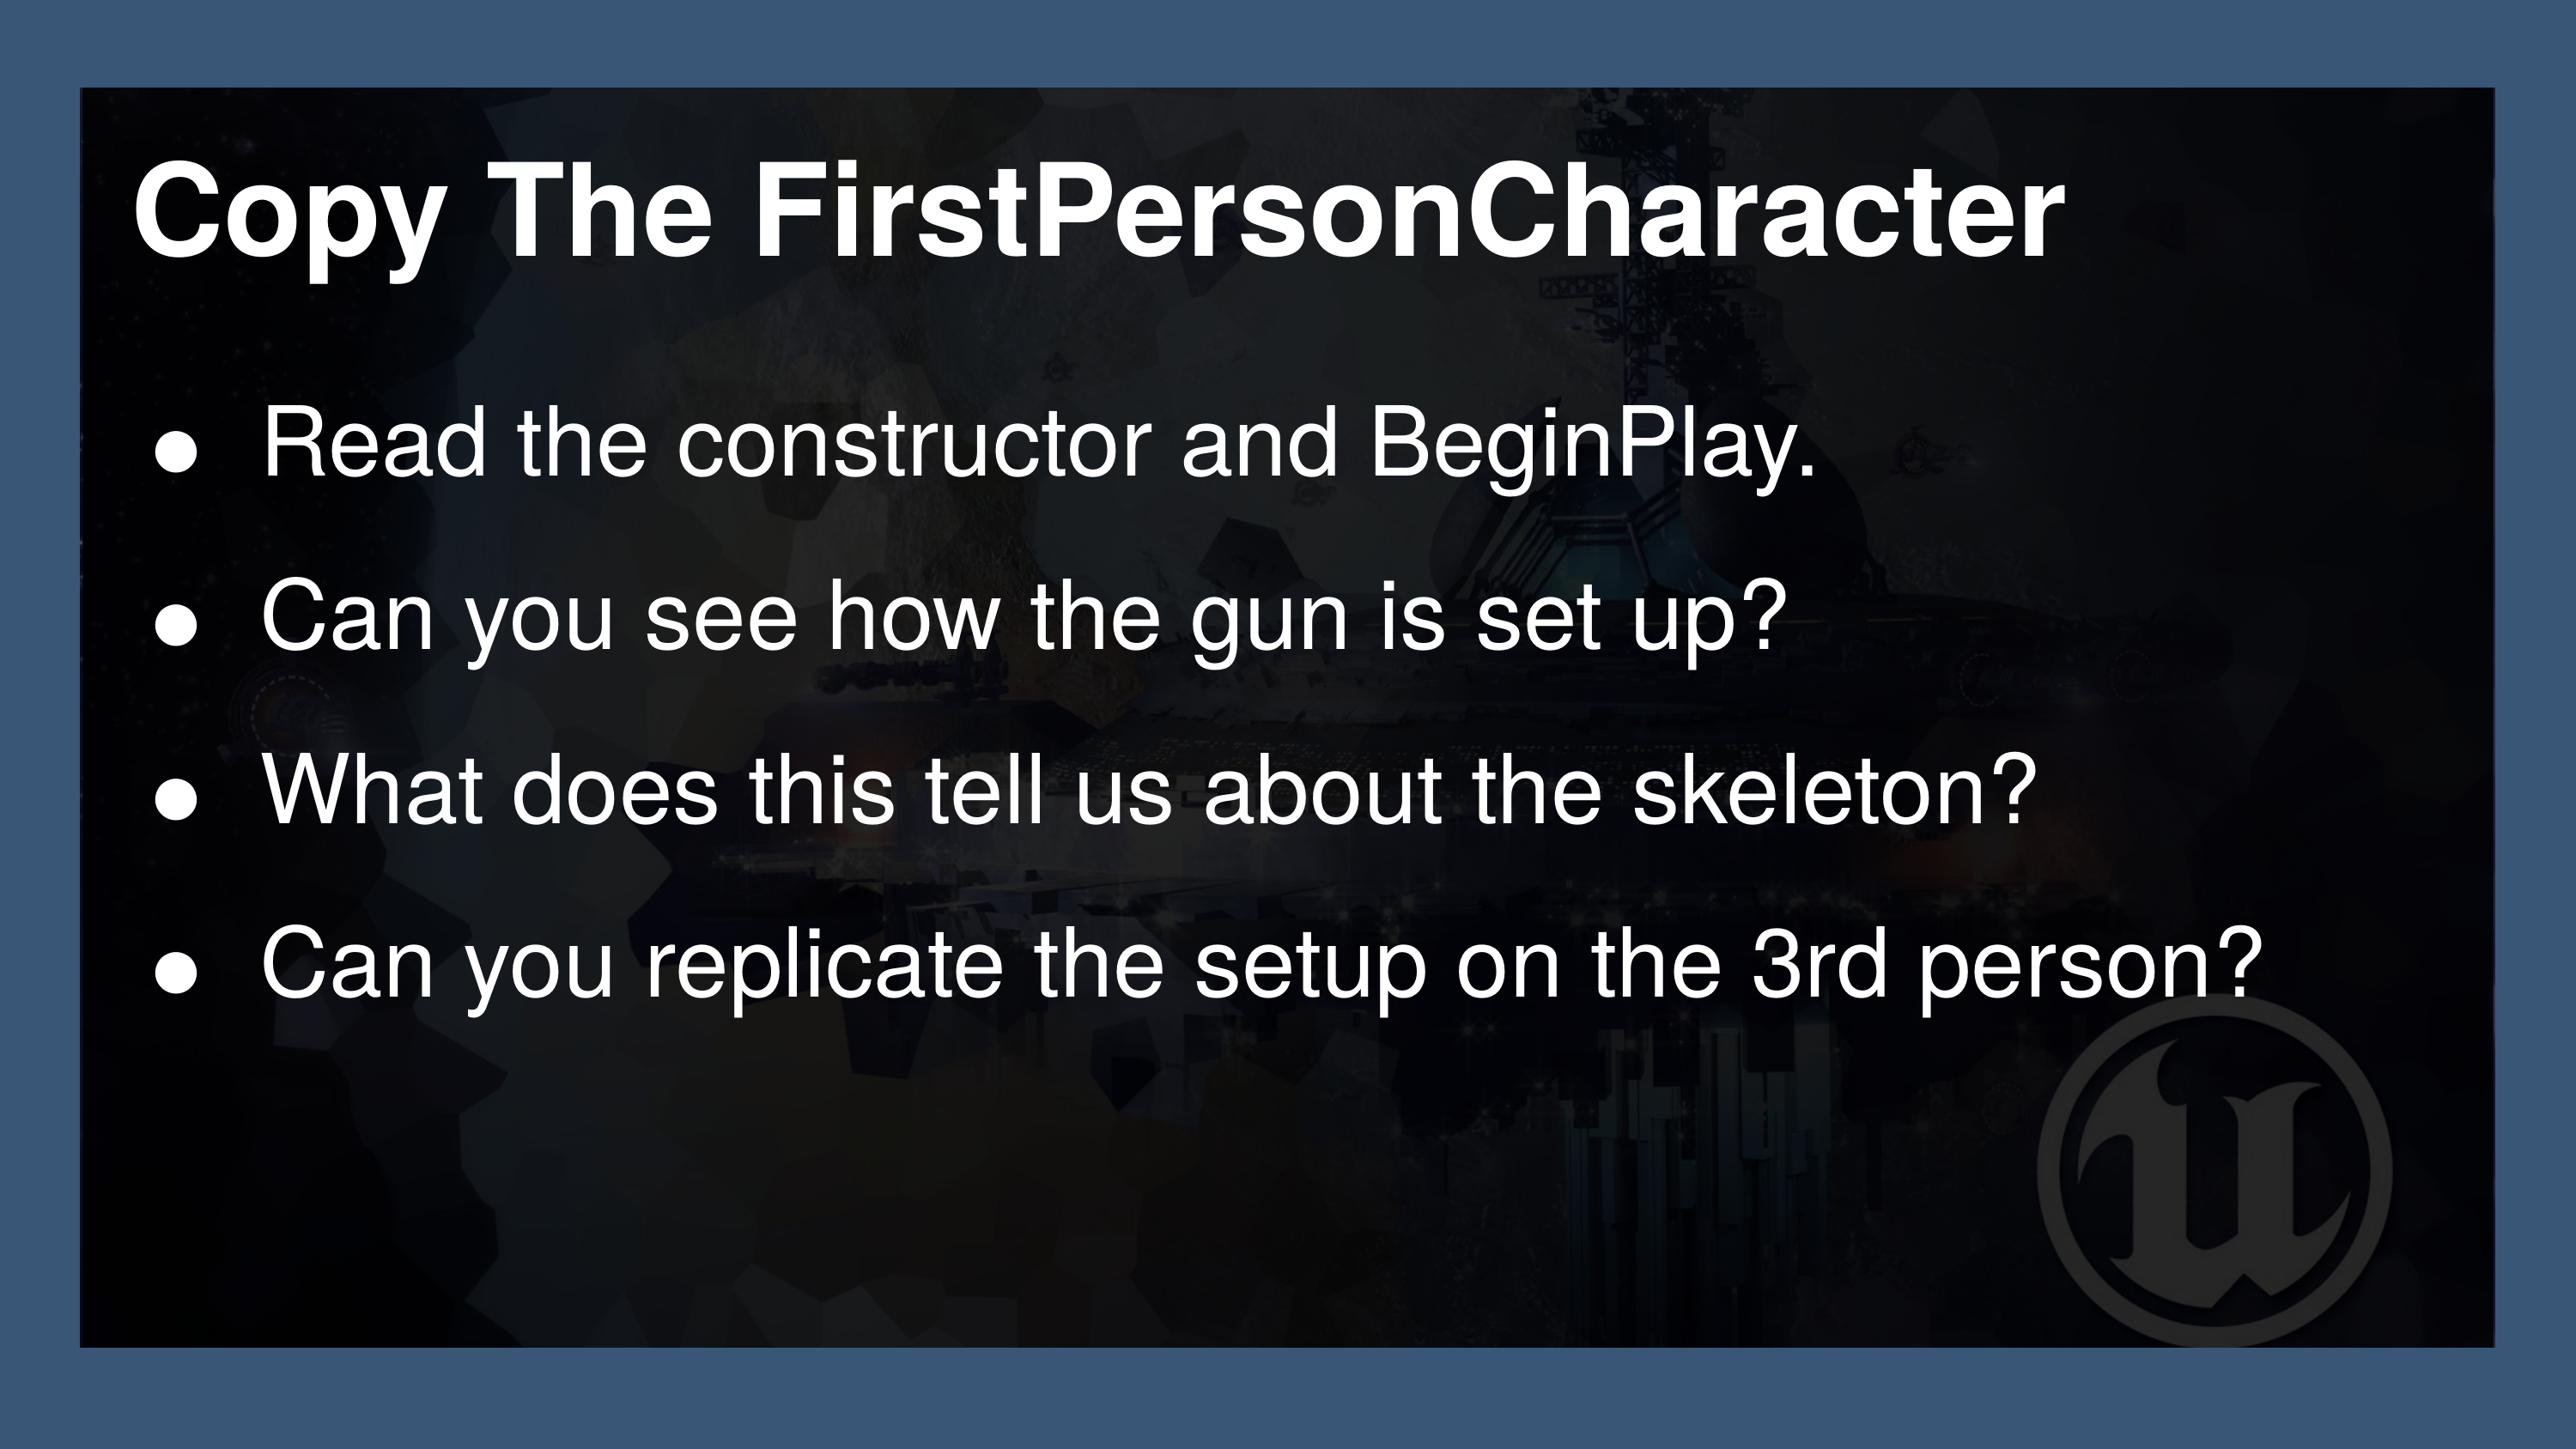

Copy The FirstPersonCharacter
Read the constructor and BeginPlay.
Can you see how the gun is set up?
What does this tell us about the skeleton?
Can you replicate the setup on the 3rd person?